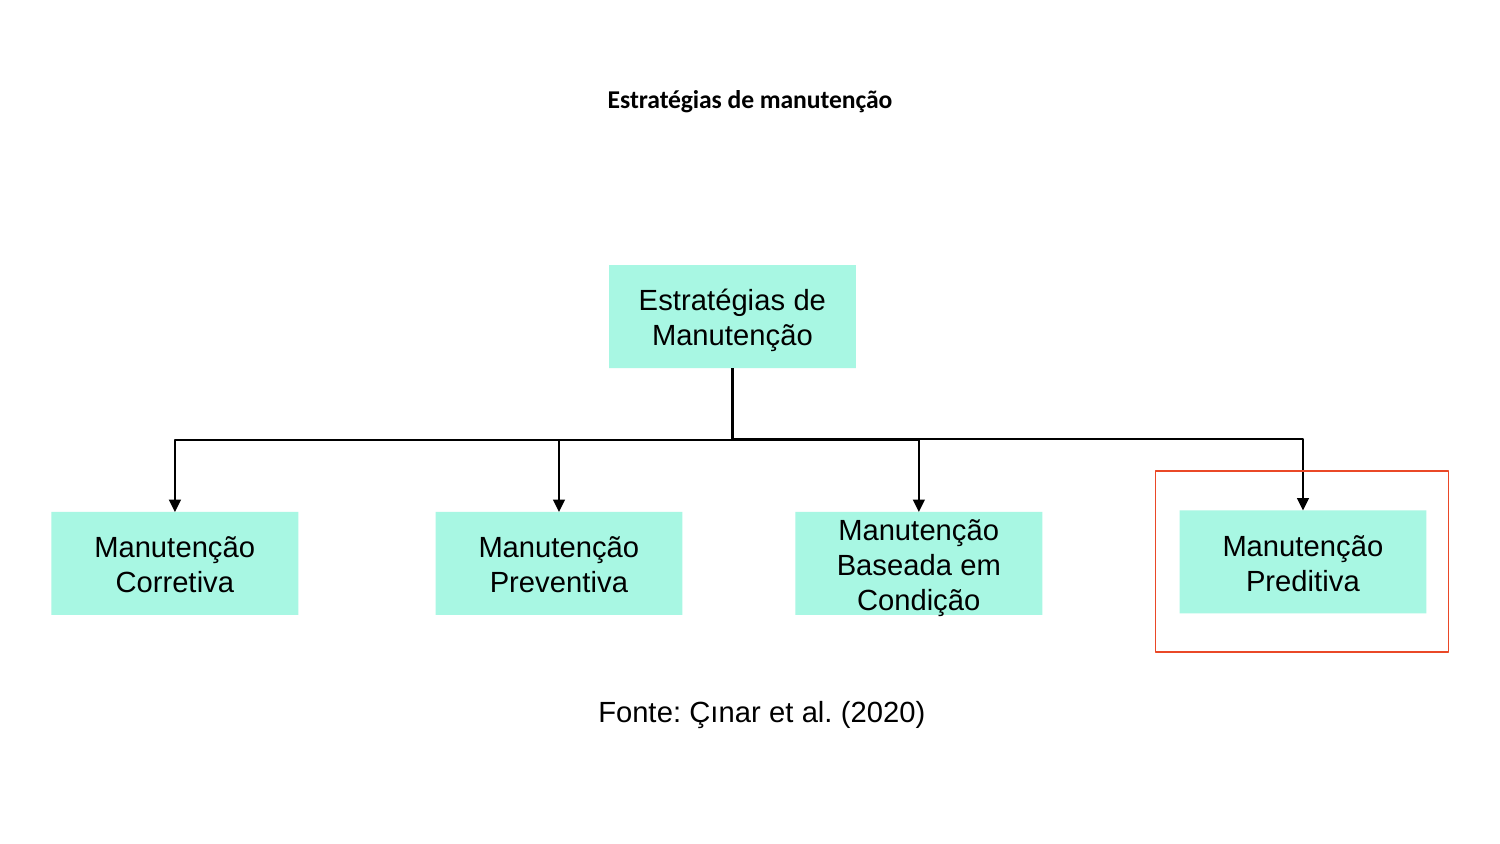

# Estratégias de manutenção
Estratégias de Manutenção

Manutenção Preditiva
Manutenção Corretiva
Manutenção Preventiva
Manutenção Baseada em Condição
 Fonte: Çınar et al. (2020)